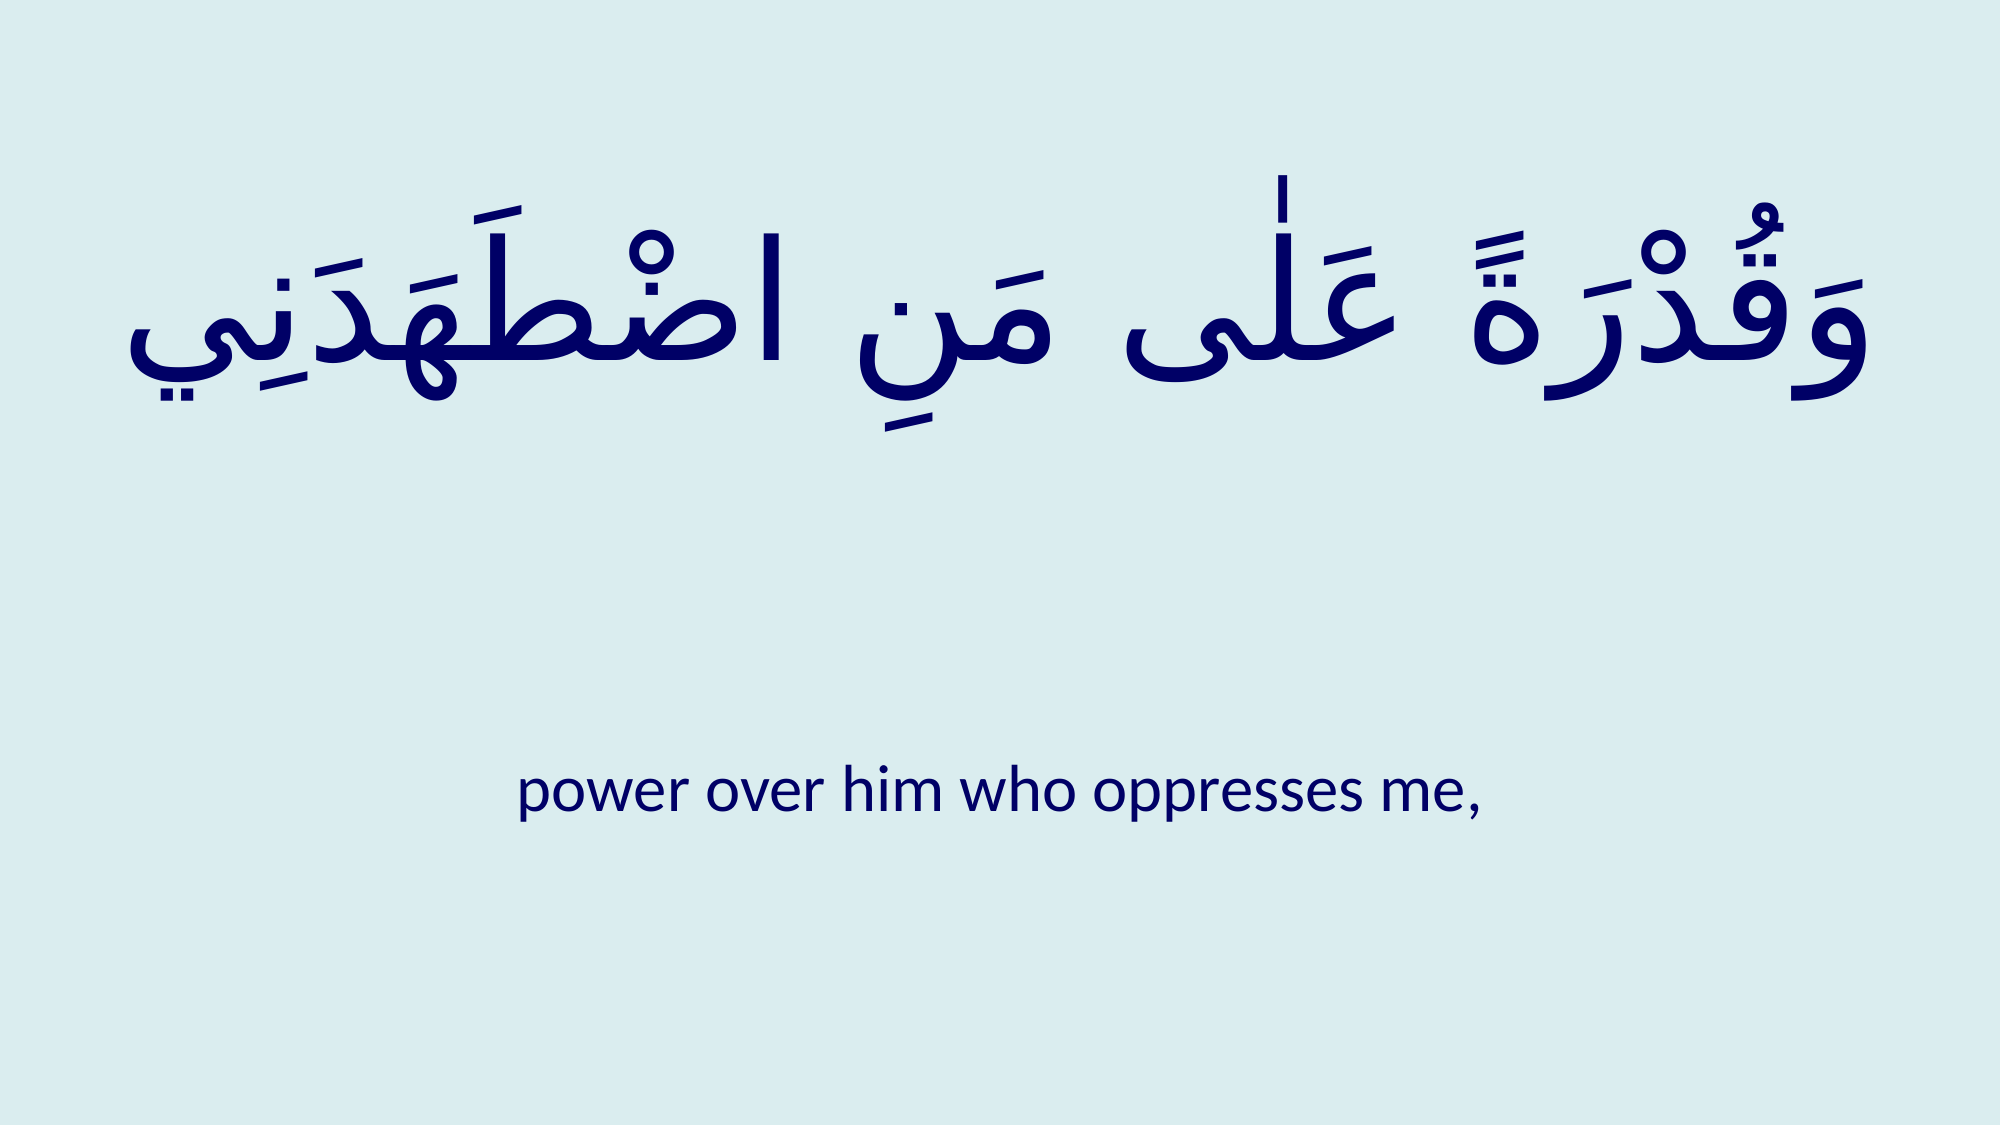

# وَقُدْرَةً عَلٰى مَنِ اضْطَهَدَنِي
power over him who oppresses me,